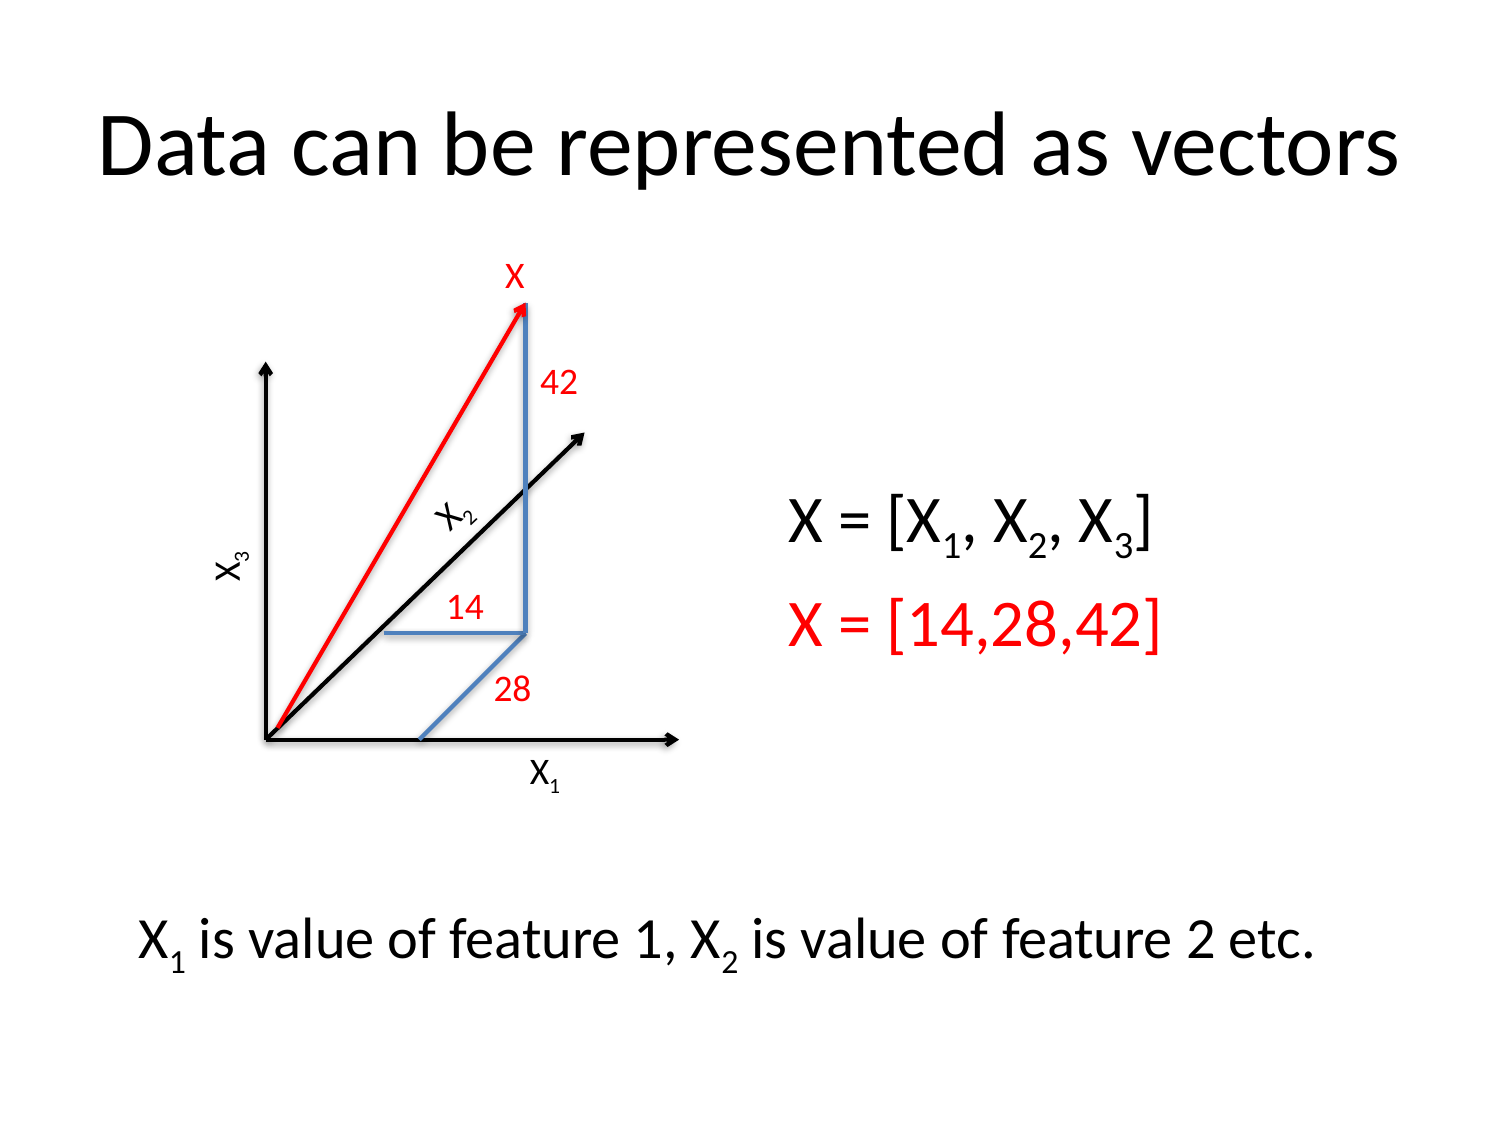

# Data can be represented as vectors
X
42
X = [X1, X2, X3]
X = [14,28,42]

X2
X3
14
28
X1
X1 is value of feature 1, X2 is value of feature 2 etc.